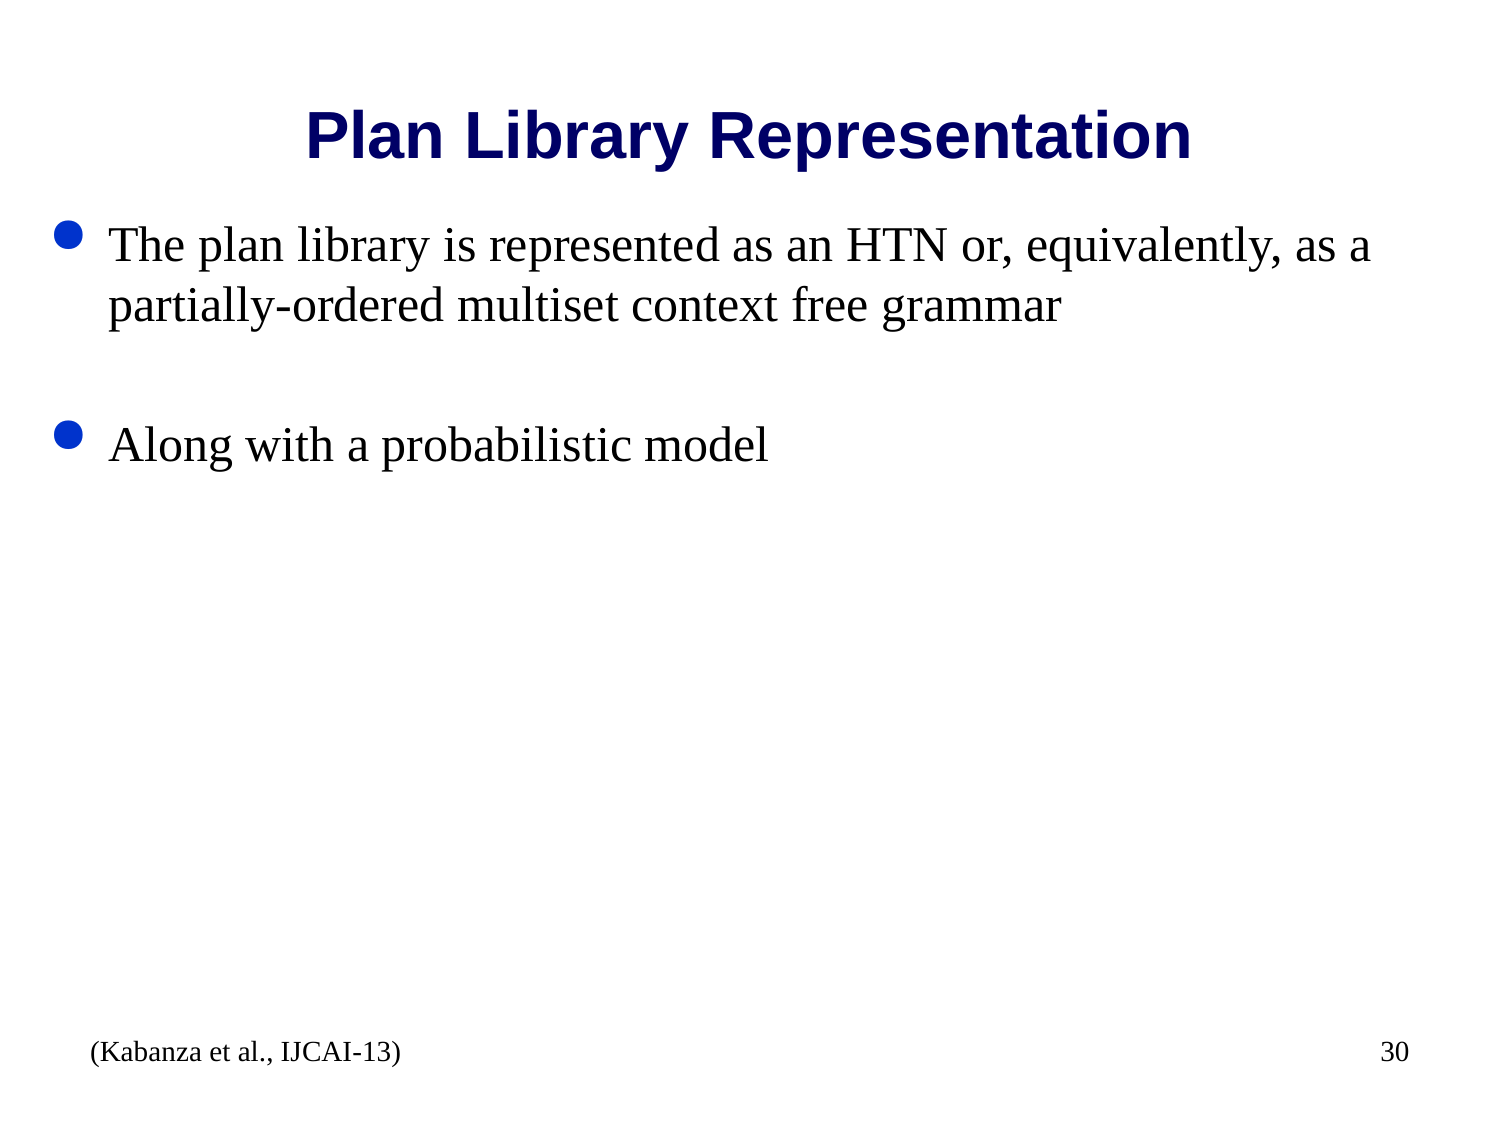

# Plan Library Representation
The plan library is represented as an HTN or, equivalently, as a partially-ordered multiset context free grammar

Along with a probabilistic model
(Kabanza et al., IJCAI-13)
30